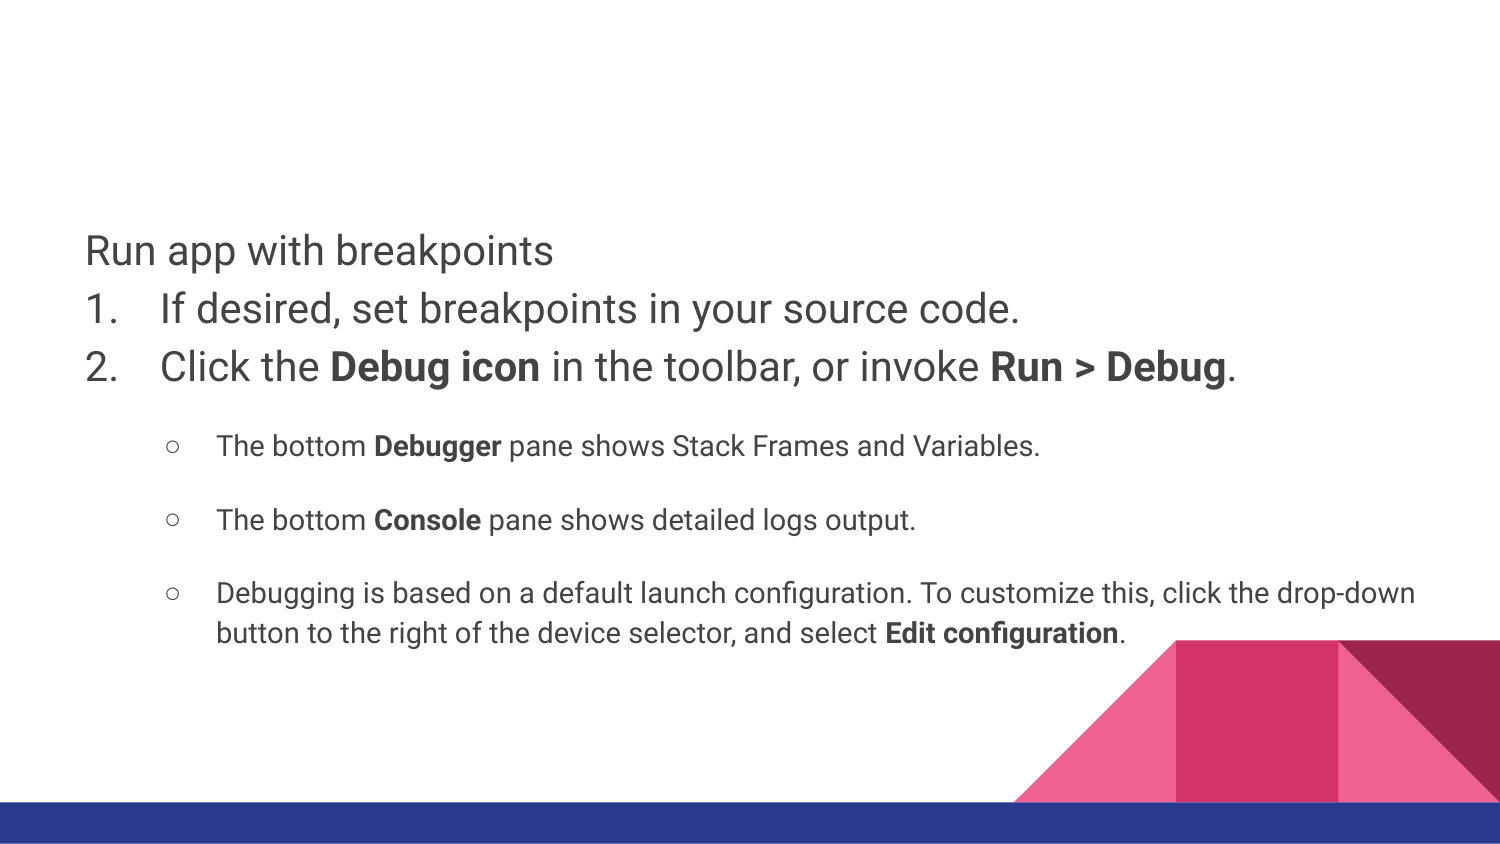

#
Run app with breakpoints
If desired, set breakpoints in your source code.
Click the Debug icon in the toolbar, or invoke Run > Debug.
The bottom Debugger pane shows Stack Frames and Variables.
The bottom Console pane shows detailed logs output.
Debugging is based on a default launch configuration. To customize this, click the drop-down button to the right of the device selector, and select Edit configuration.